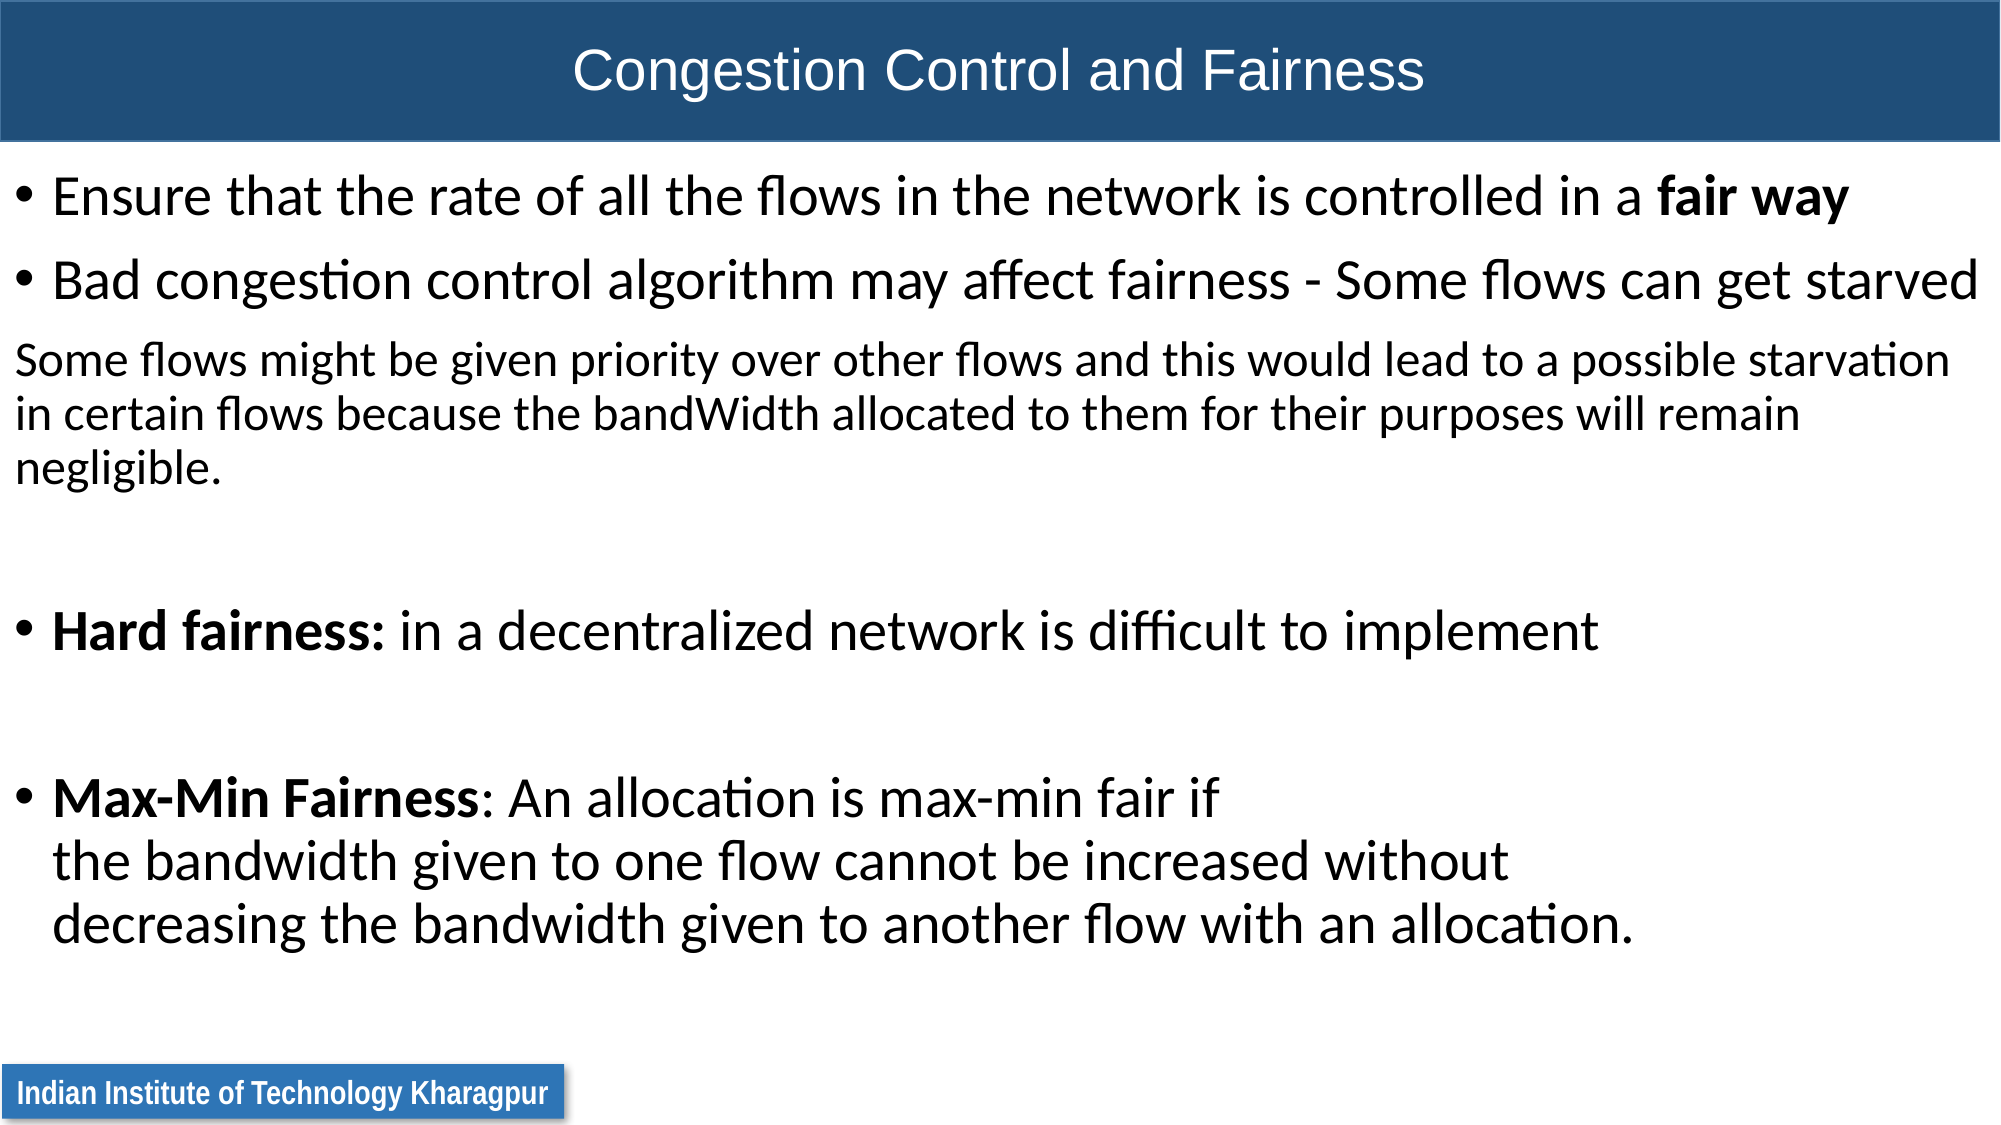

# Congestion Control and Fairness
Ensure that the rate of all the flows in the network is controlled in a fair way
Bad congestion control algorithm may affect fairness - Some flows can get starved
Some flows might be given priority over other flows and this would lead to a possible starvation in certain flows because the bandWidth allocated to them for their purposes will remain negligible.

Hard fairness: in a decentralized network is difficult to implement

Max-Min Fairness: An allocation is max-min fair if
the bandwidth given to one flow cannot be increased without
decreasing the bandwidth given to another flow with an allocation.